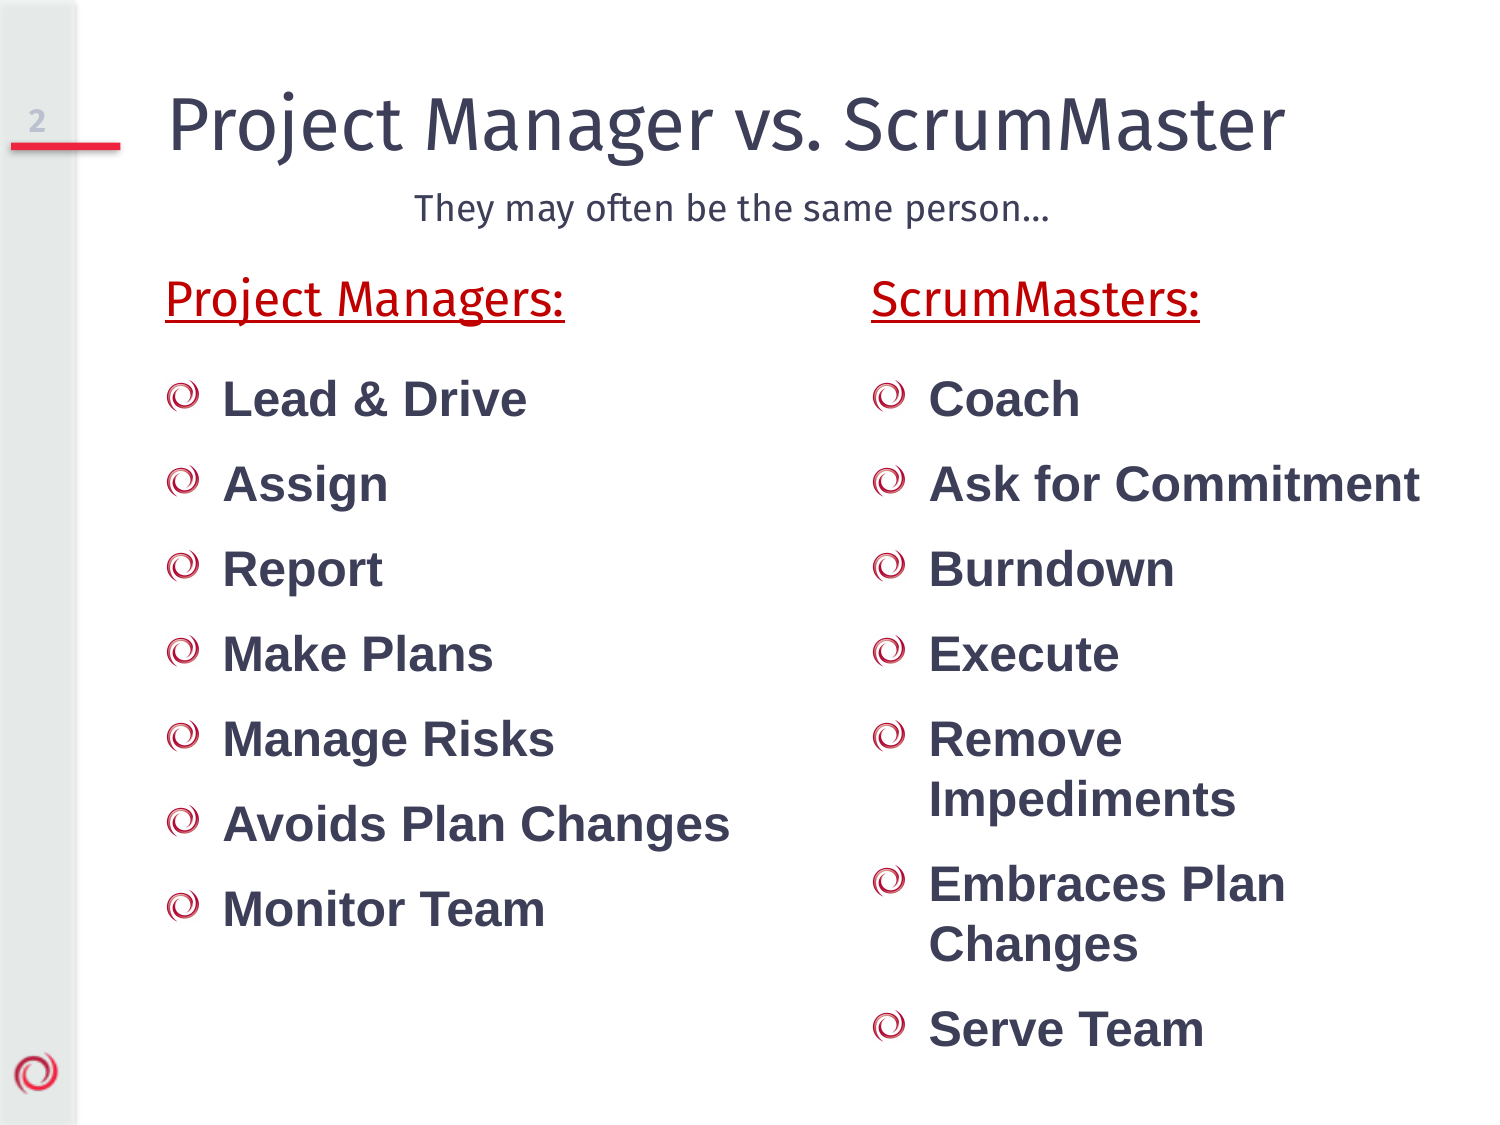

Project Manager vs. ScrumMaster
2
They may often be the same person…
Project Managers:
ScrumMasters:
Lead & Drive
Assign
Report
Make Plans
Manage Risks
Avoids Plan Changes
Monitor Team
Coach
Ask for Commitment
Burndown
Execute
Remove Impediments
Embraces Plan Changes
Serve Team